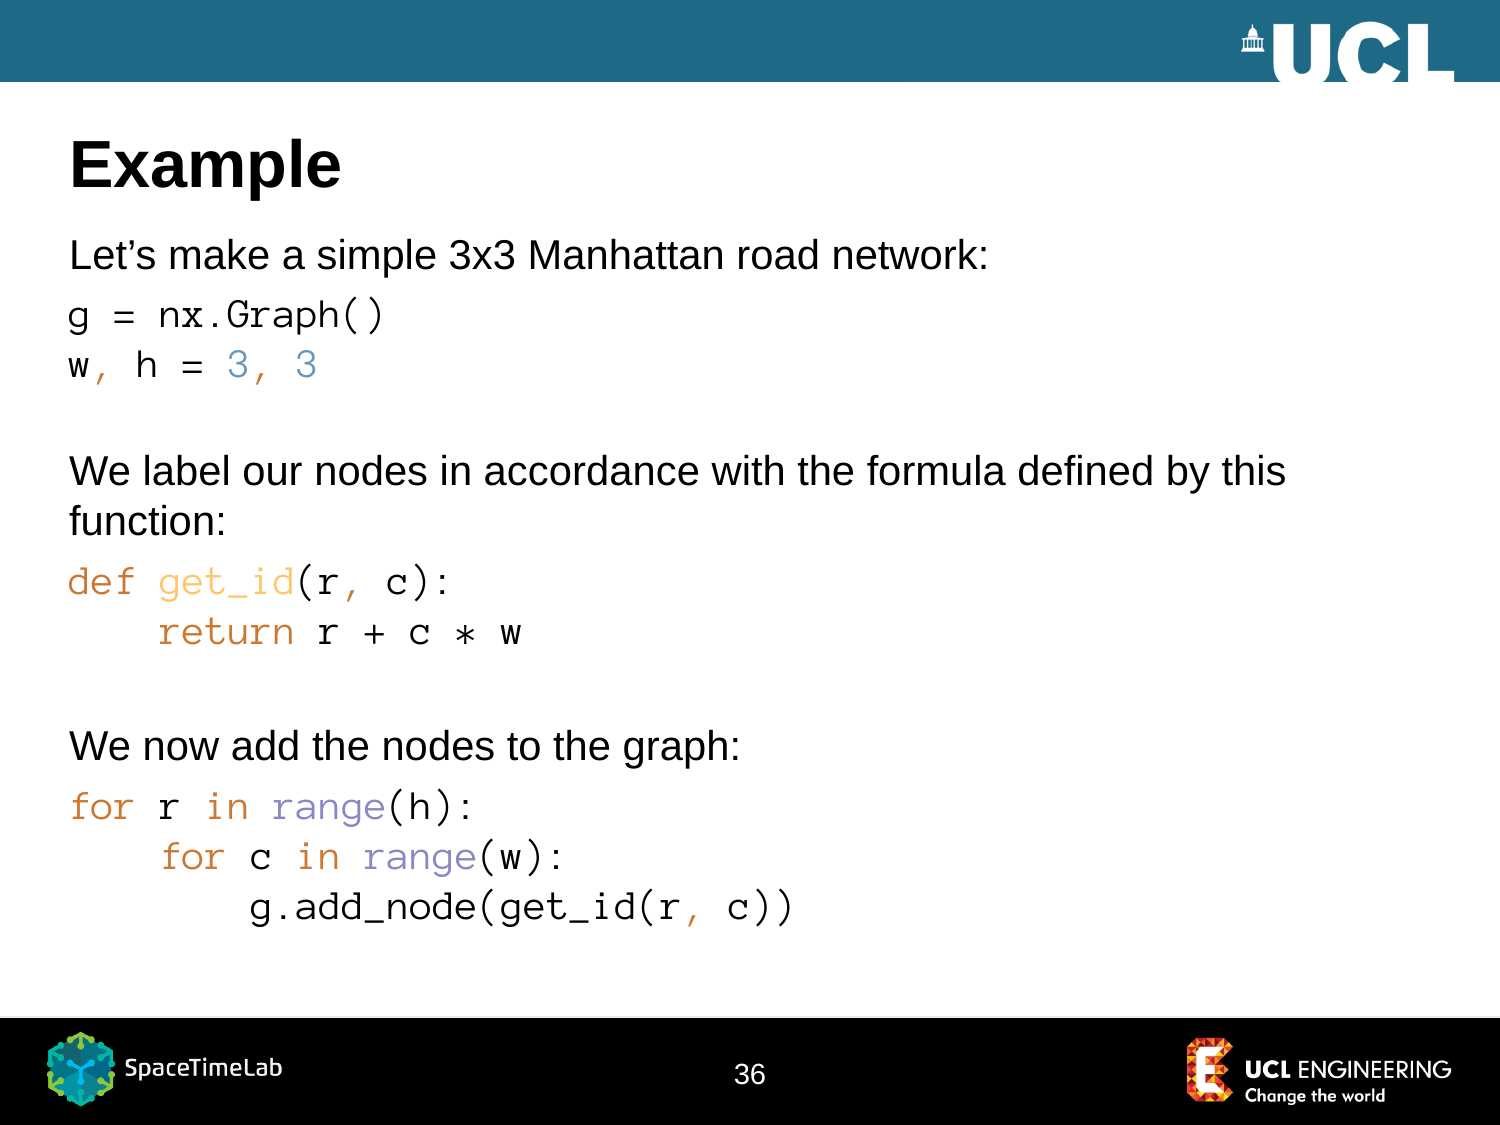

# Example
Let’s make a simple 3x3 Manhattan road network:
g = nx.Graph()
w, h = 3, 3
We label our nodes in accordance with the formula defined by this function:
def get_id(r, c):
    return r + c * w

We now add the nodes to the graph:
for r in range(h):
    for c in range(w):
        g.add_node(get_id(r, c))
37